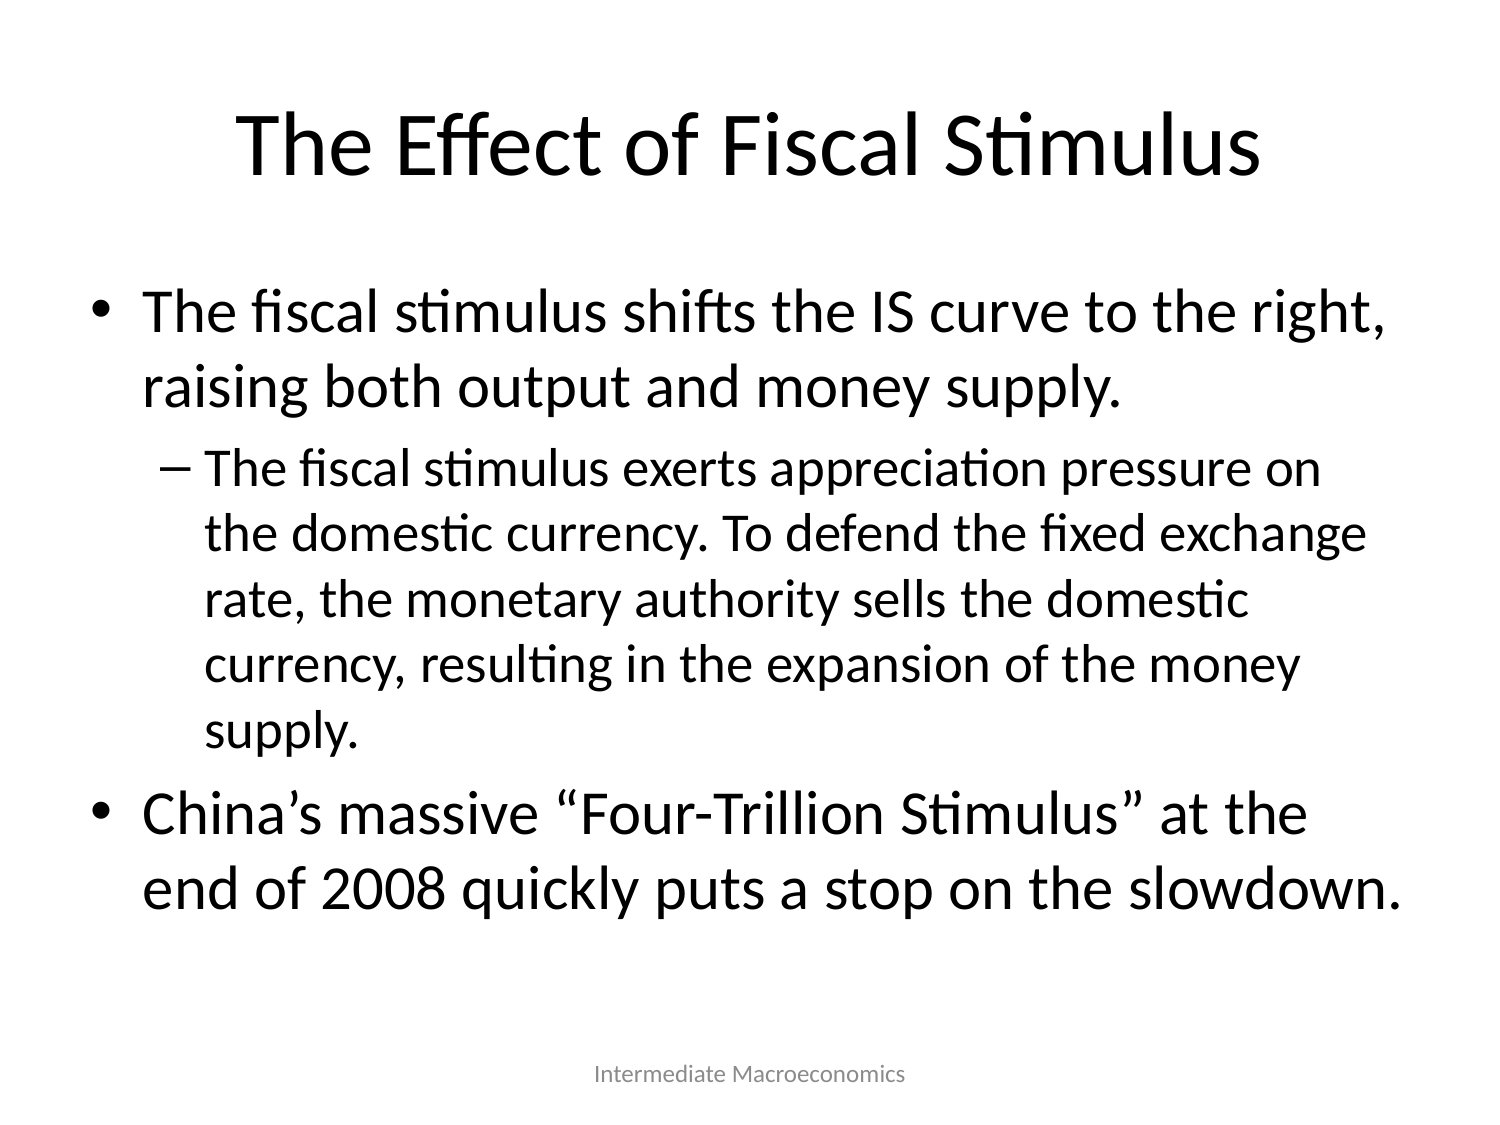

# The Effect of Fiscal Stimulus
The fiscal stimulus shifts the IS curve to the right, raising both output and money supply.
The fiscal stimulus exerts appreciation pressure on the domestic currency. To defend the fixed exchange rate, the monetary authority sells the domestic currency, resulting in the expansion of the money supply.
China’s massive “Four-Trillion Stimulus” at the end of 2008 quickly puts a stop on the slowdown.

Intermediate Macroeconomics